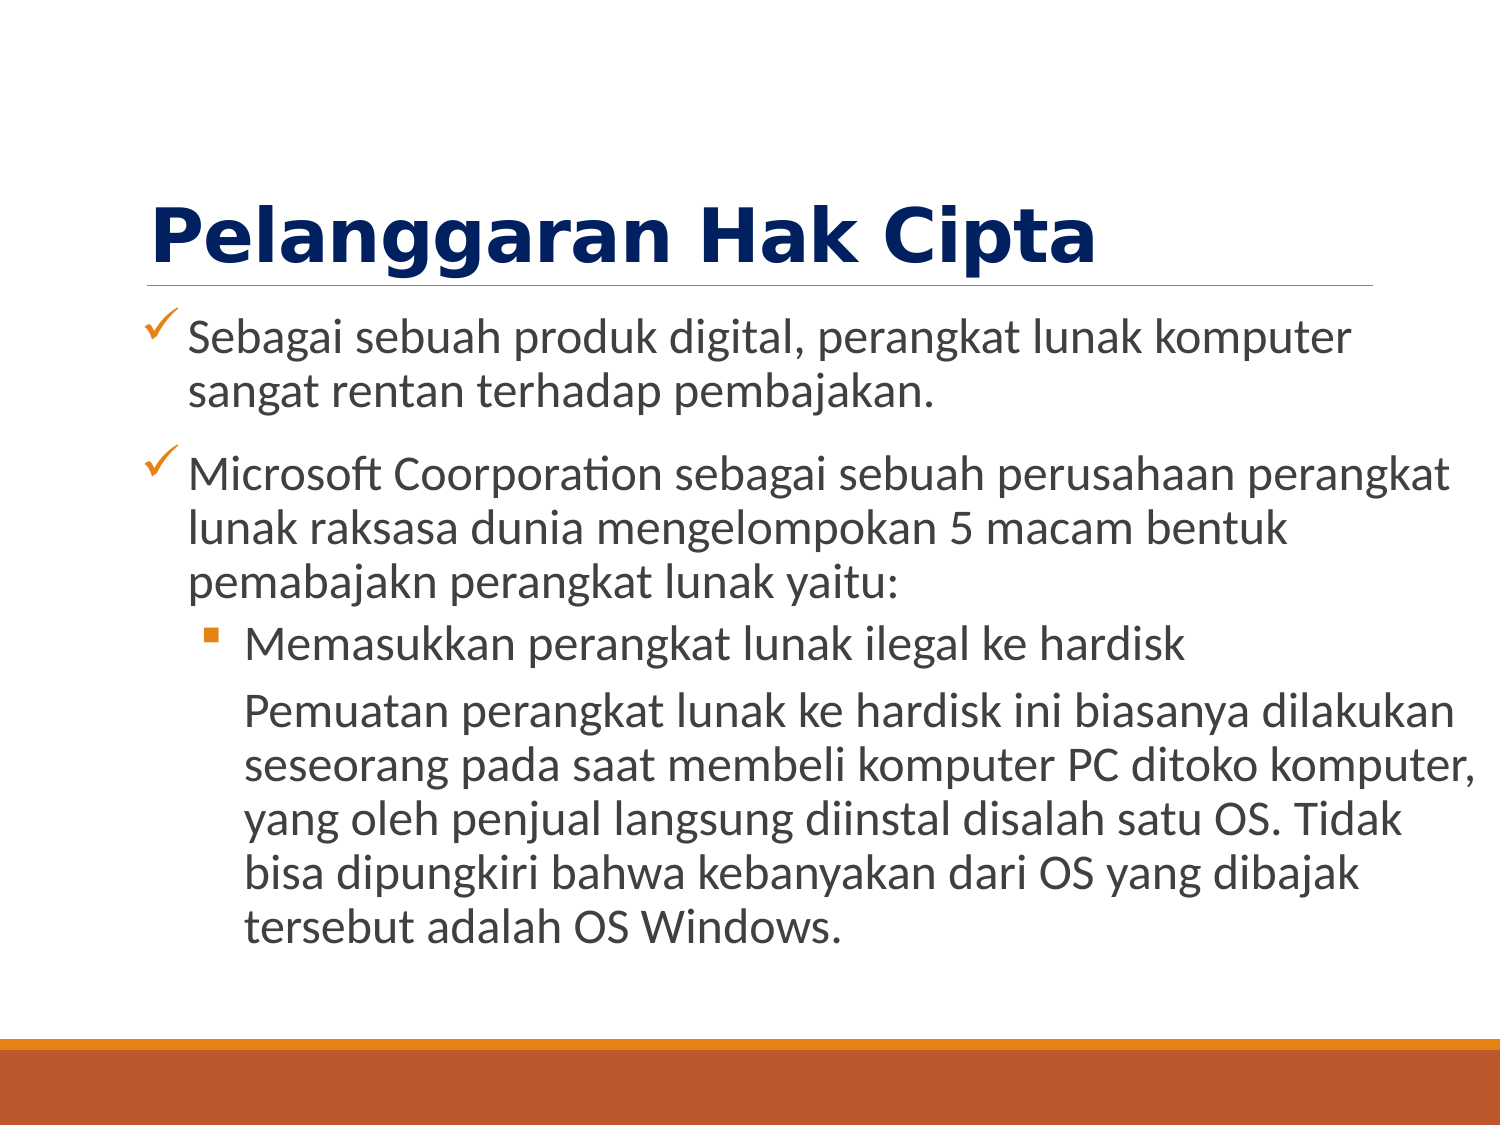

# Pelanggaran Hak Cipta
Sebagai sebuah produk digital, perangkat lunak komputer sangat rentan terhadap pembajakan.
Microsoft Coorporation sebagai sebuah perusahaan perangkat lunak raksasa dunia mengelompokan 5 macam bentuk pemabajakn perangkat lunak yaitu:
Memasukkan perangkat lunak ilegal ke hardisk
Pemuatan perangkat lunak ke hardisk ini biasanya dilakukan seseorang pada saat membeli komputer PC ditoko komputer, yang oleh penjual langsung diinstal disalah satu OS. Tidak bisa dipungkiri bahwa kebanyakan dari OS yang dibajak tersebut adalah OS Windows.